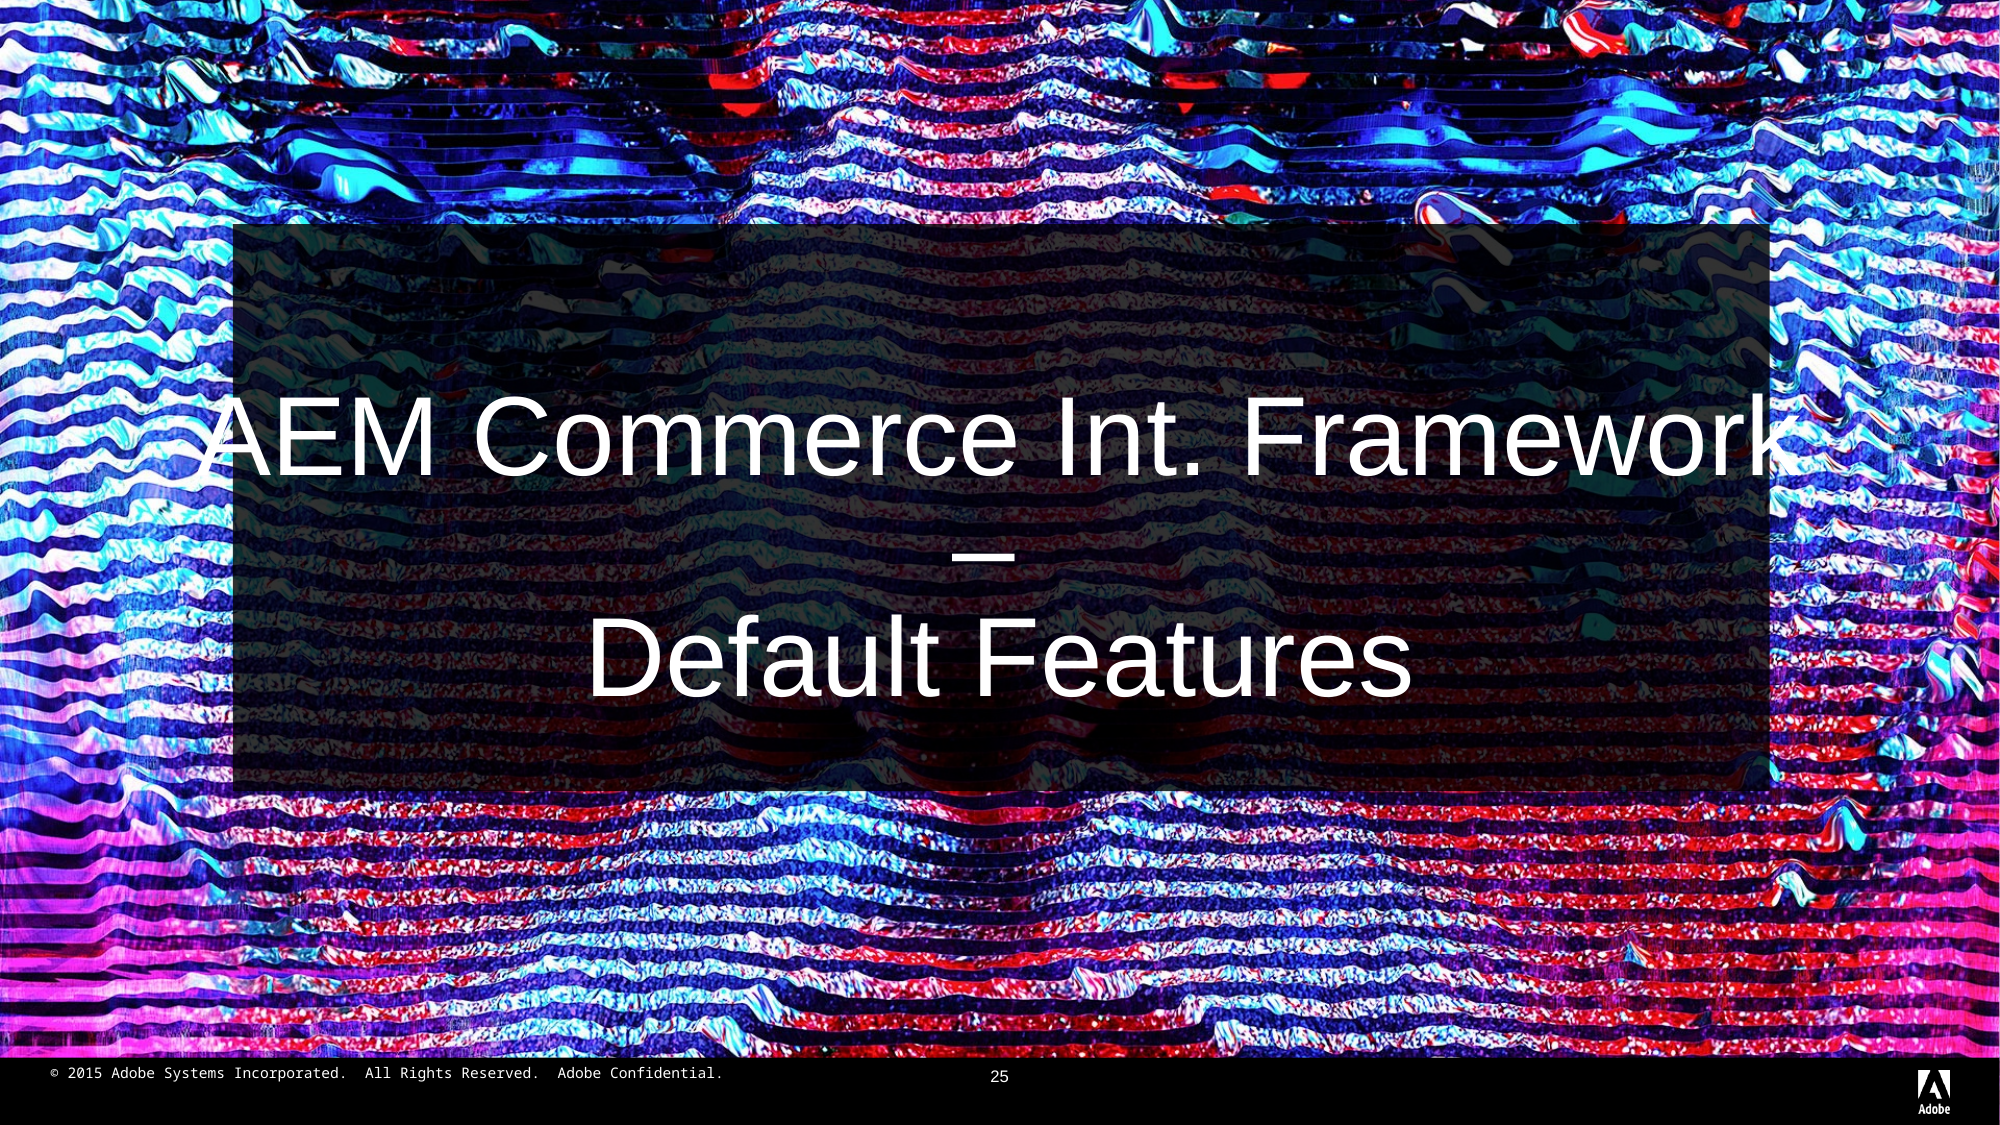

AEM Commerce Int. Framework
–
Default Features
25